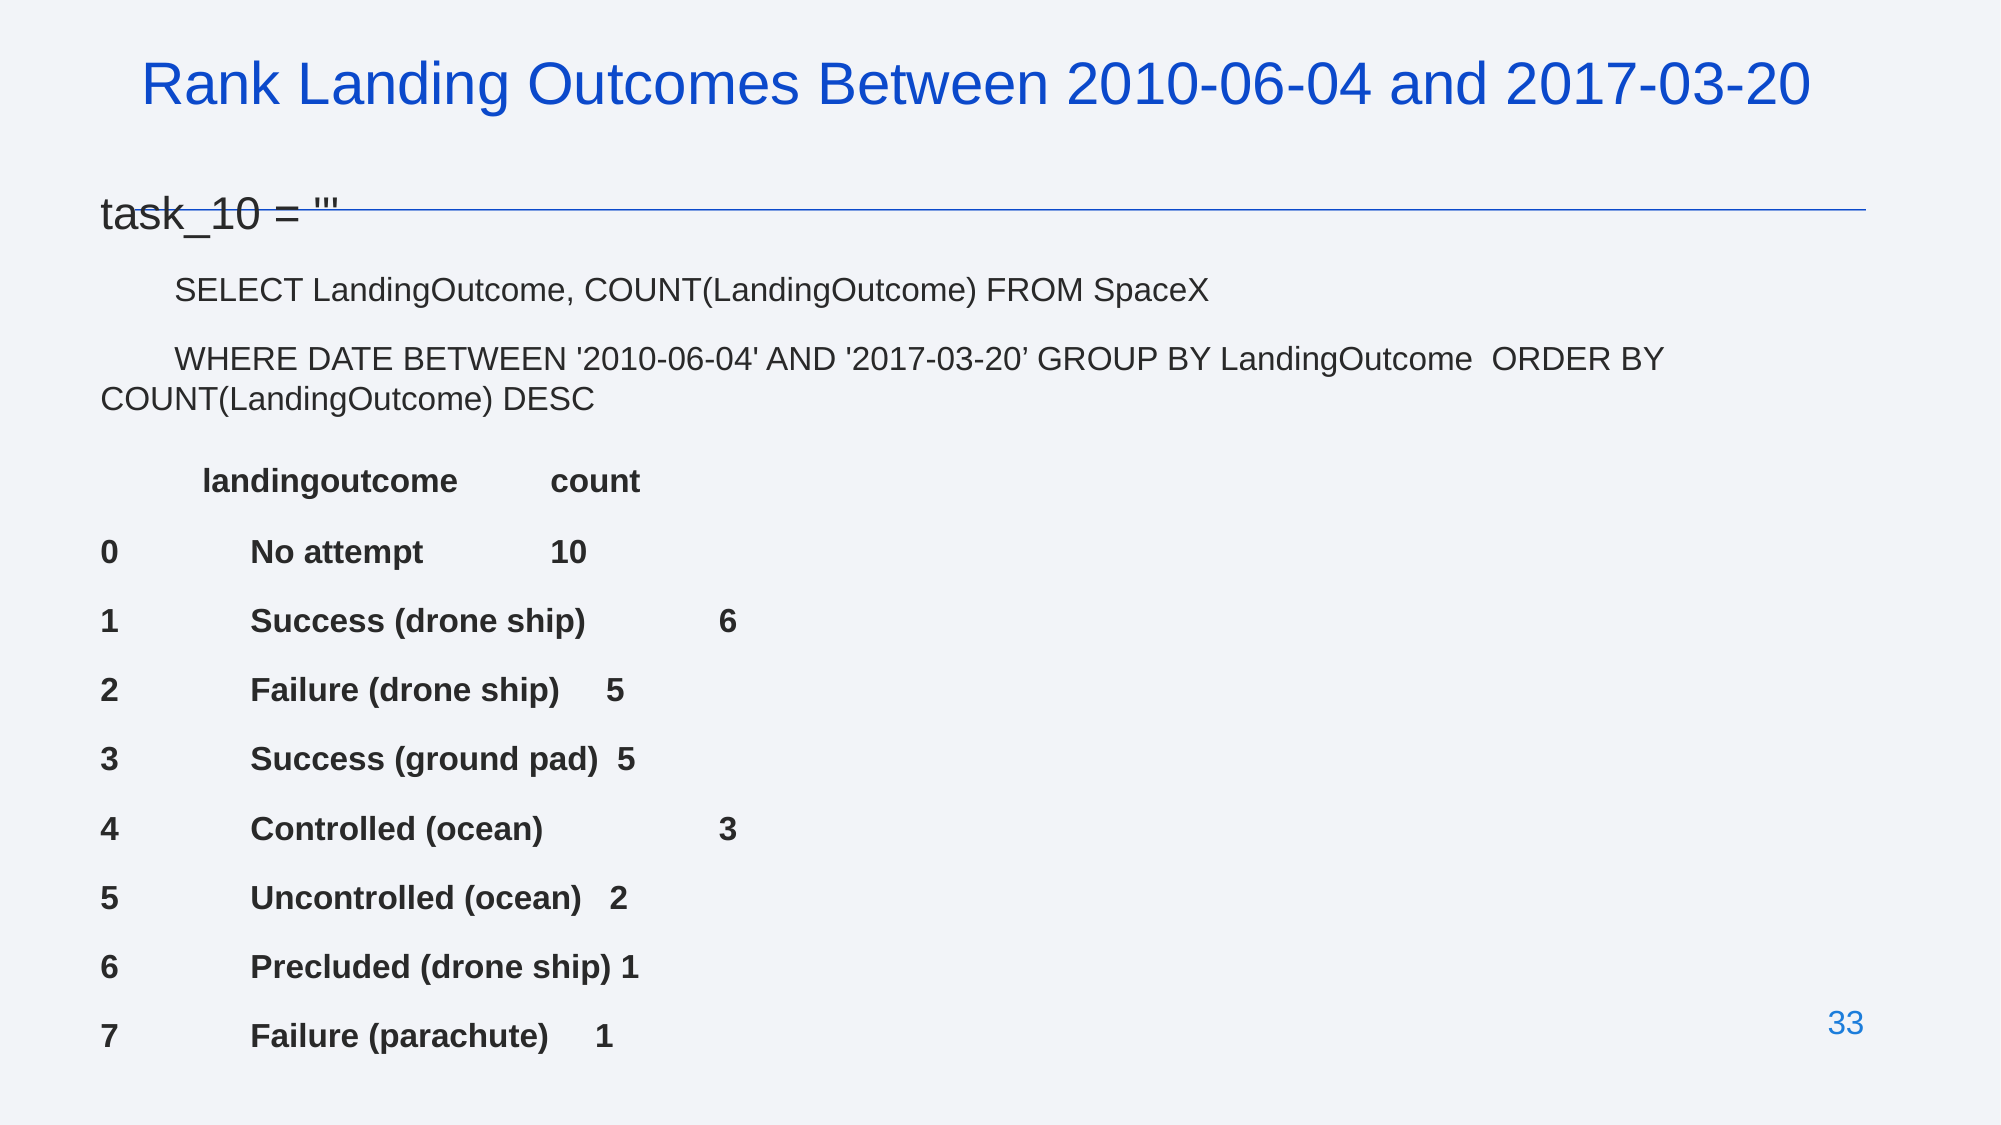

Rank Landing Outcomes Between 2010-06-04 and 2017-03-20
task_10 = '''
        SELECT LandingOutcome, COUNT(LandingOutcome) FROM SpaceX
        WHERE DATE BETWEEN '2010-06-04' AND '2017-03-20’ GROUP BY LandingOutcome  ORDER BY COUNT(LandingOutcome) DESC
        landingoutcome 	count
0 	No attempt 	10
1 	Success (drone ship) 	  6
2 	Failure (drone ship)     5
3 	Success (ground pad)  5
4 	Controlled (ocean) 	  3
5 	Uncontrolled (ocean)   2
6 	Precluded (drone ship) 1
7 	Failure (parachute)     1
33